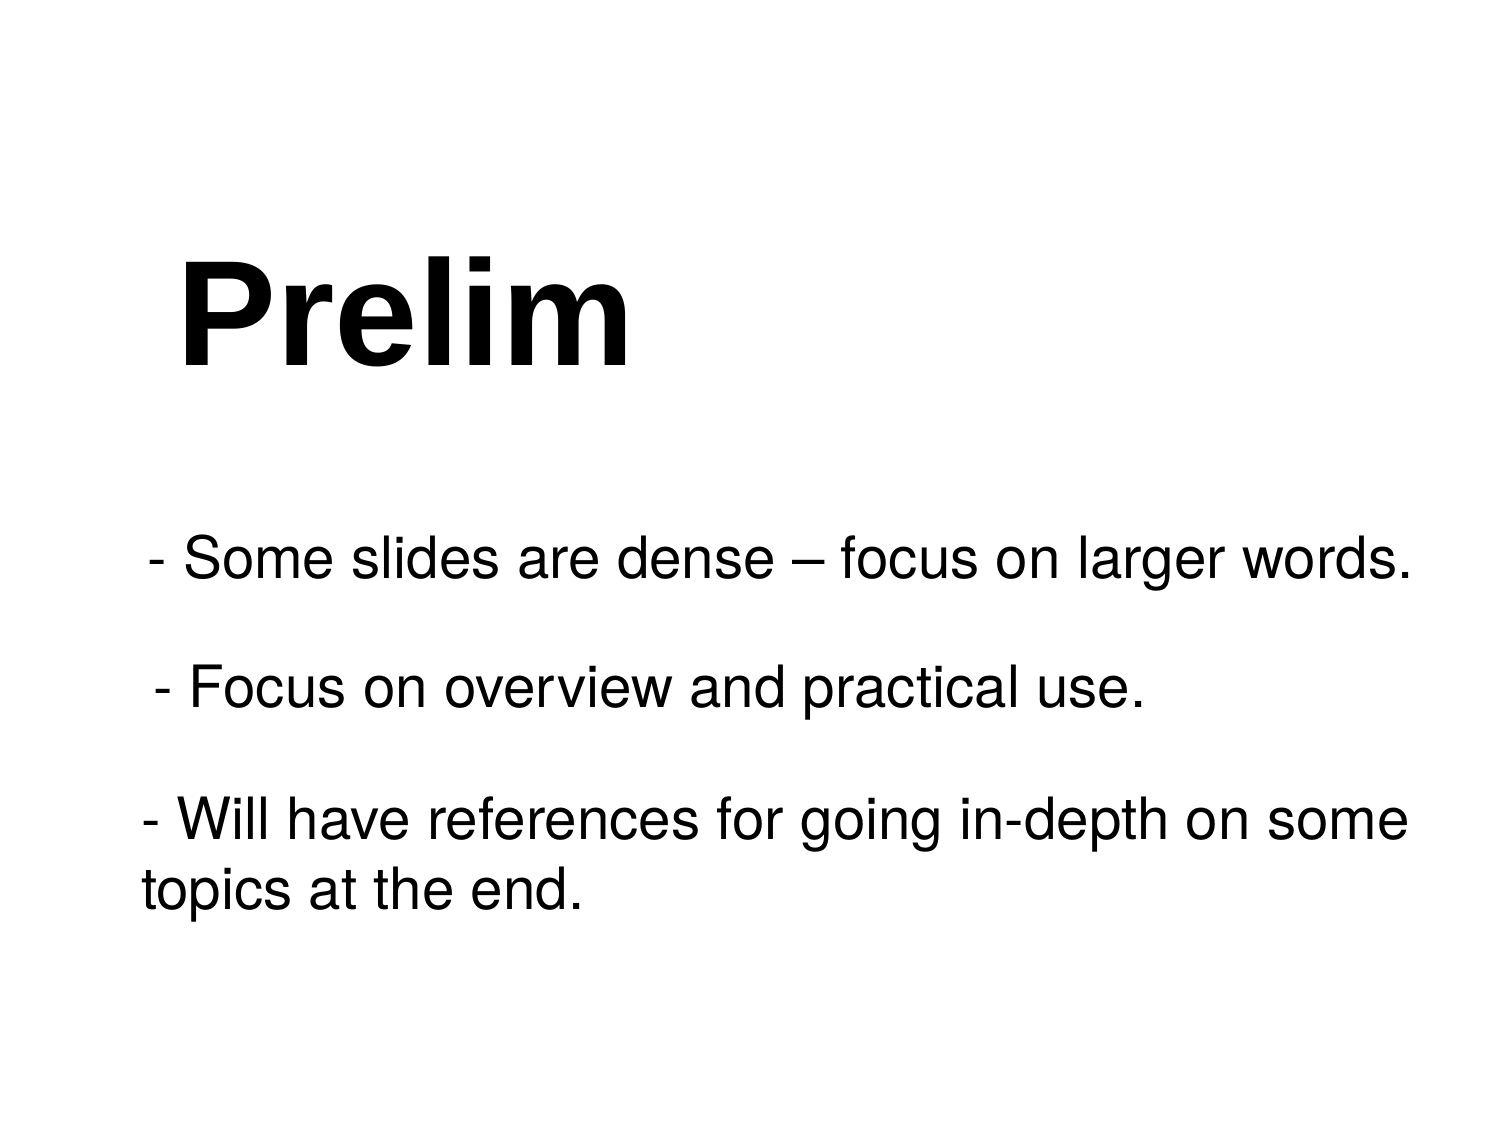

Prelim
- Some slides are dense – focus on larger words.
- Focus on overview and practical use.
- Will have references for going in-depth on some topics at the end.